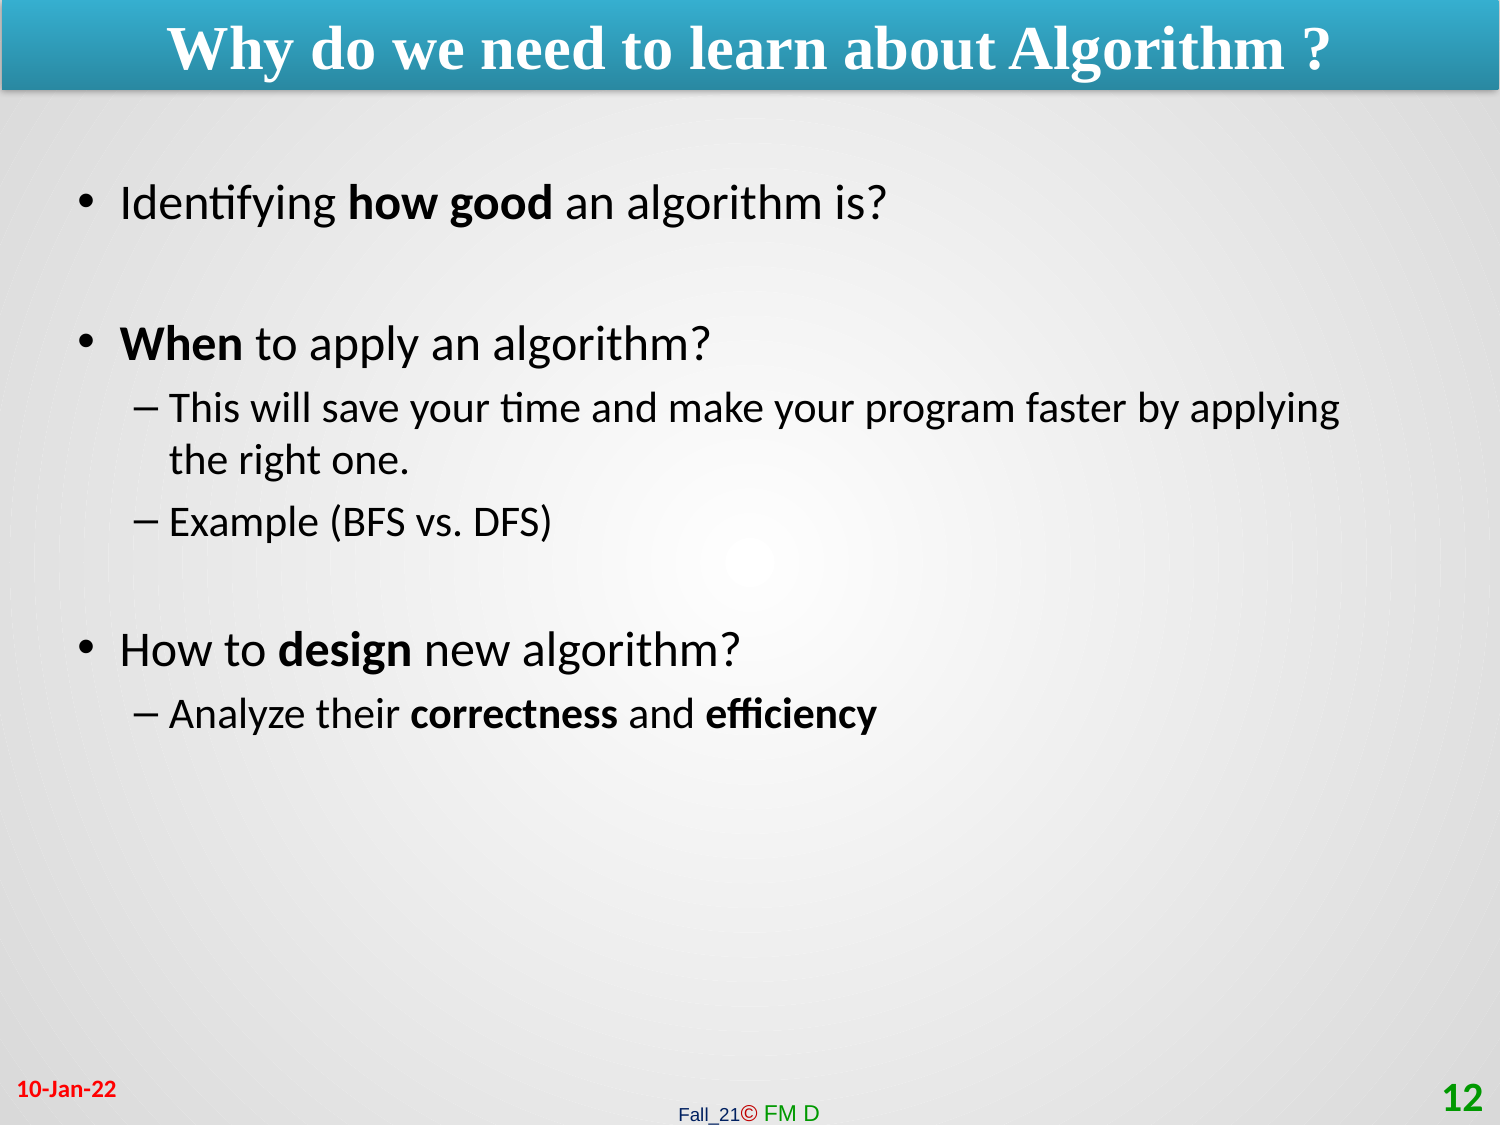

Why do we need to learn about Algorithm ?
Identifying how good an algorithm is?

When to apply an algorithm?
This will save your time and make your program faster by applying the right one.
Example (BFS vs. DFS)

How to design new algorithm?
Analyze their correctness and efficiency
10-Jan-22
12